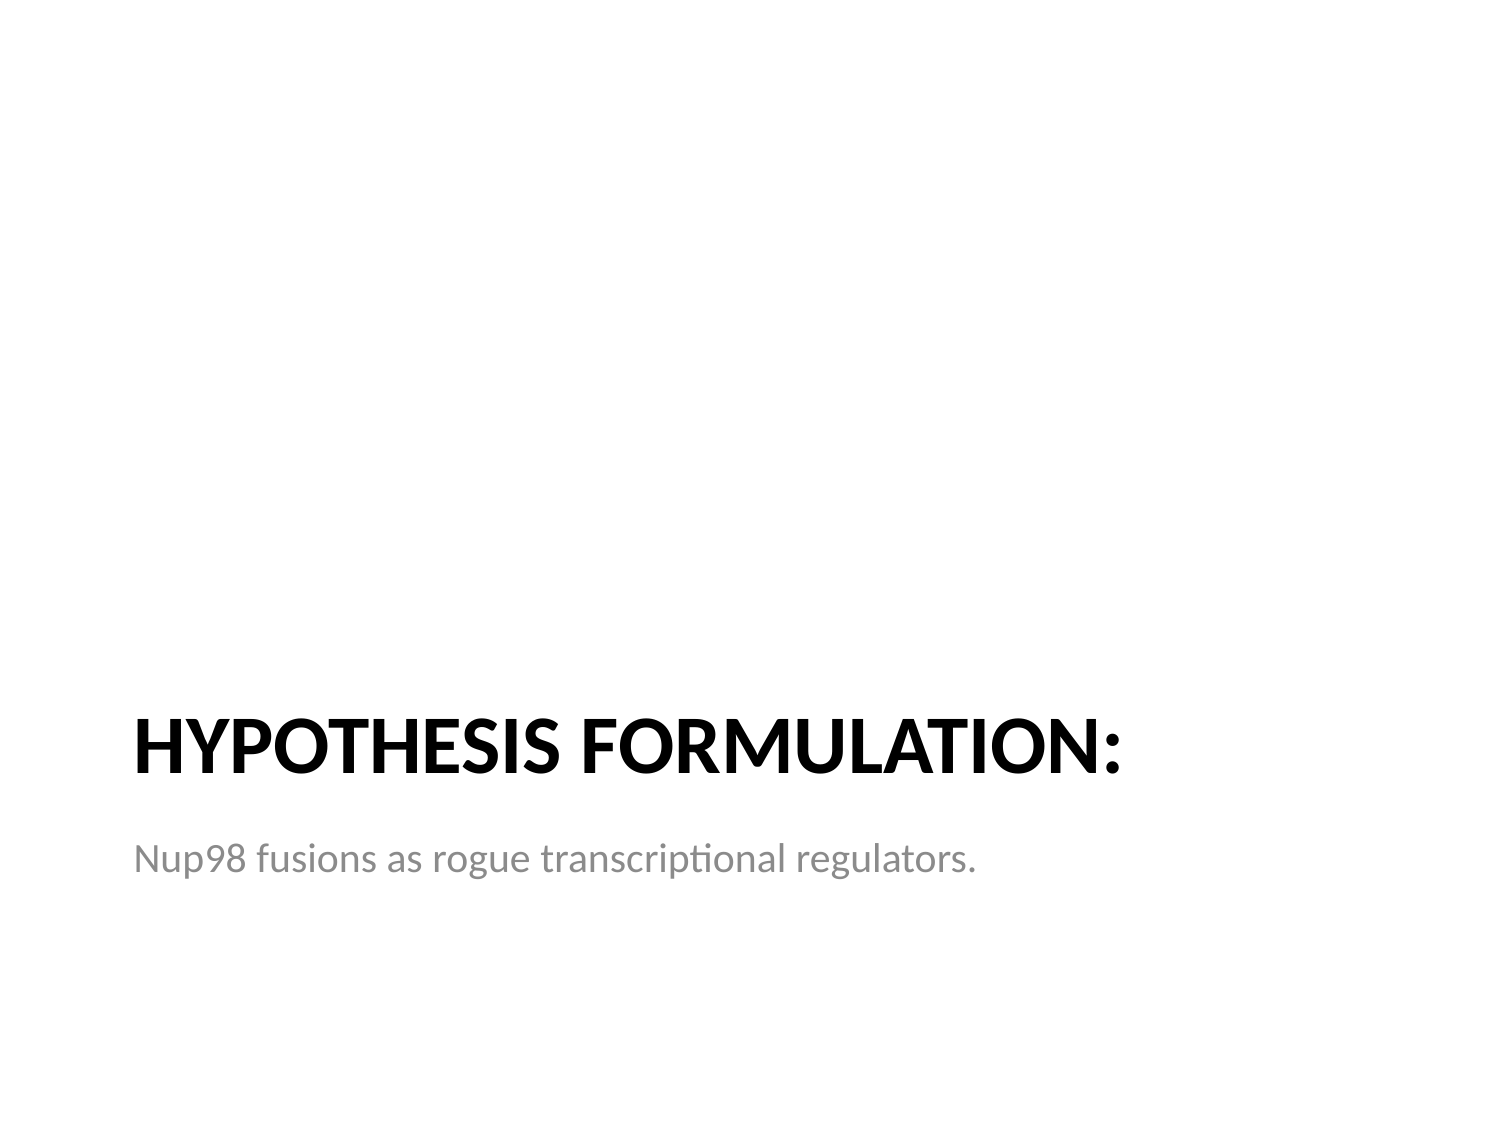

Nup98 fusions as rogue transcriptional regulators.
# Hypothesis formulation: